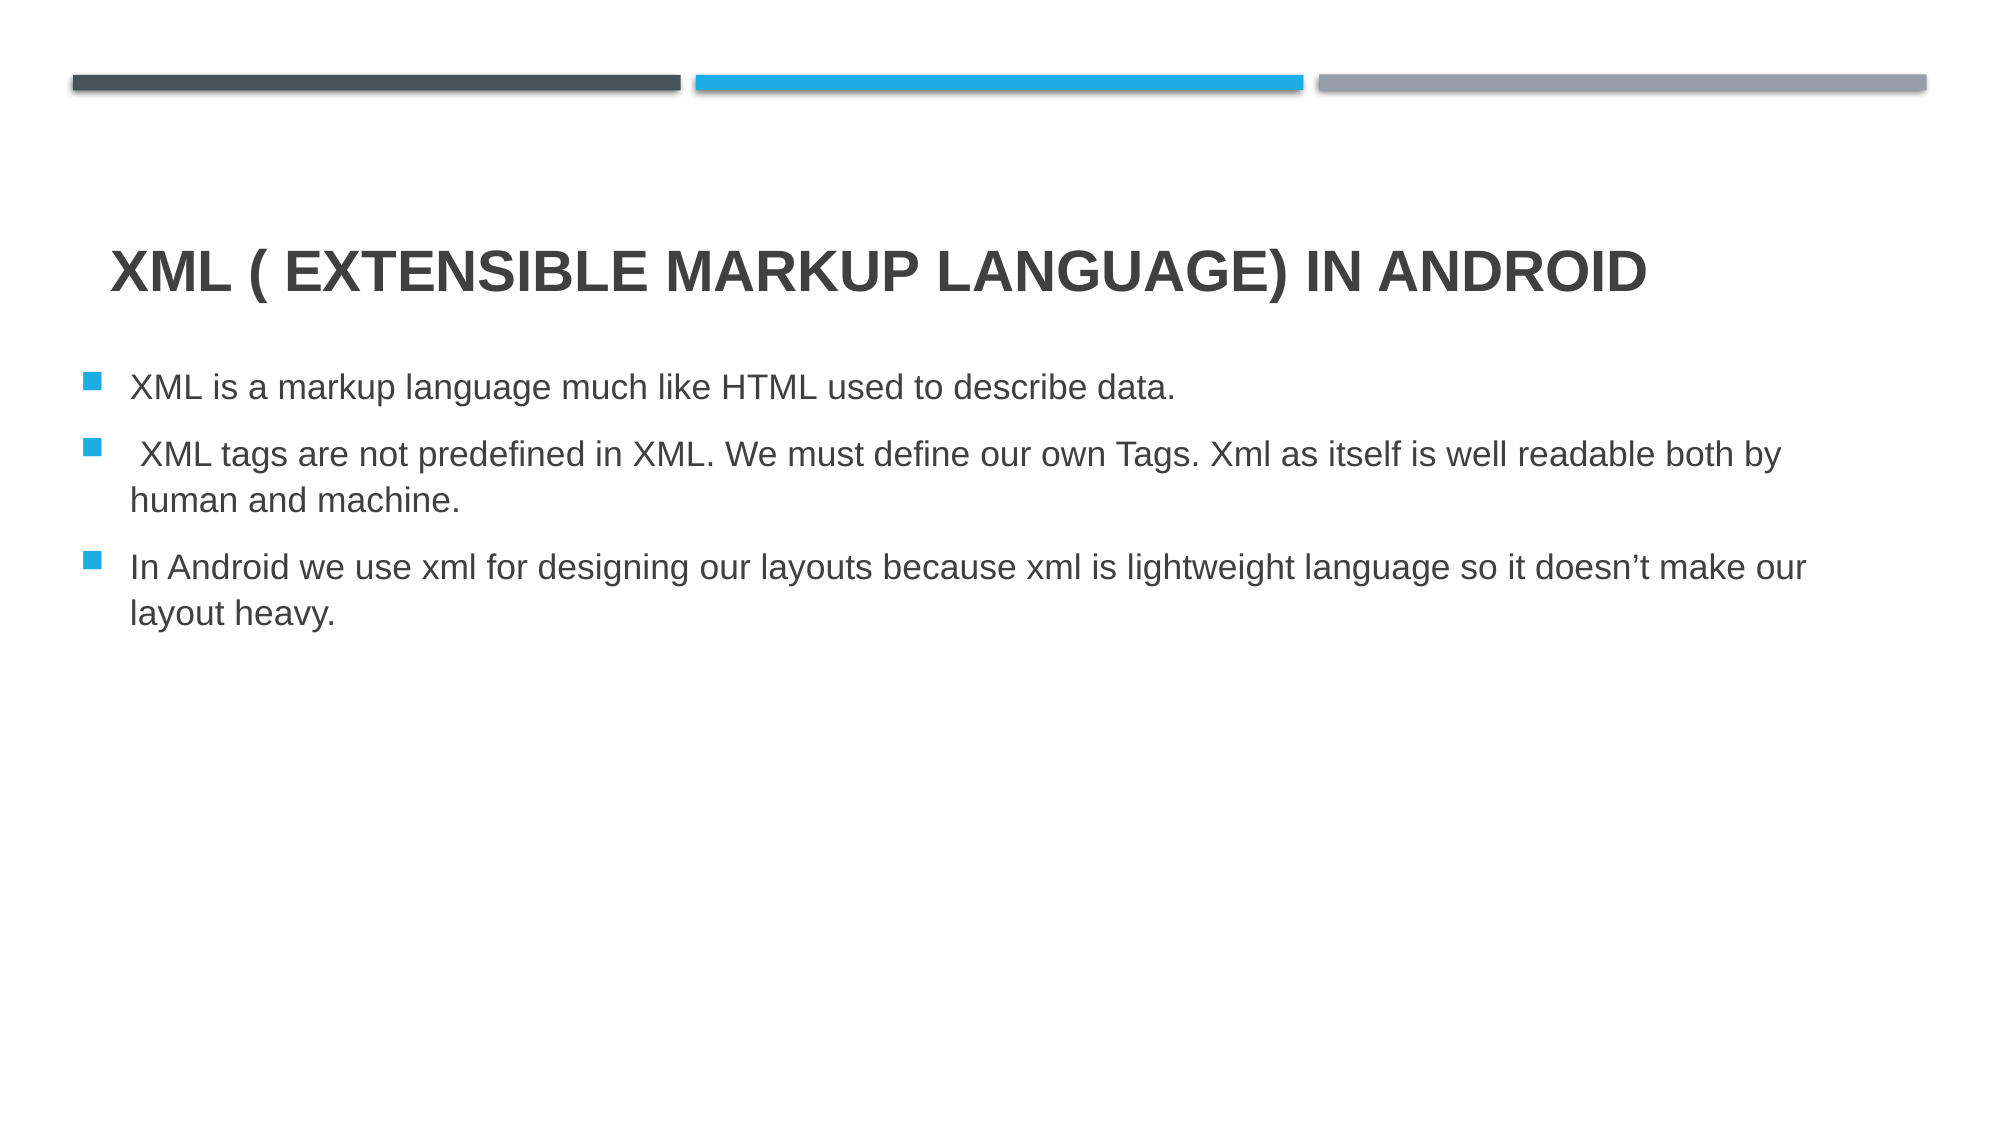

# XML ( Extensible Markup Language) In Android
XML is a markup language much like HTML used to describe data.
 XML tags are not predefined in XML. We must define our own Tags. Xml as itself is well readable both by human and machine.
In Android we use xml for designing our layouts because xml is lightweight language so it doesn’t make our layout heavy.